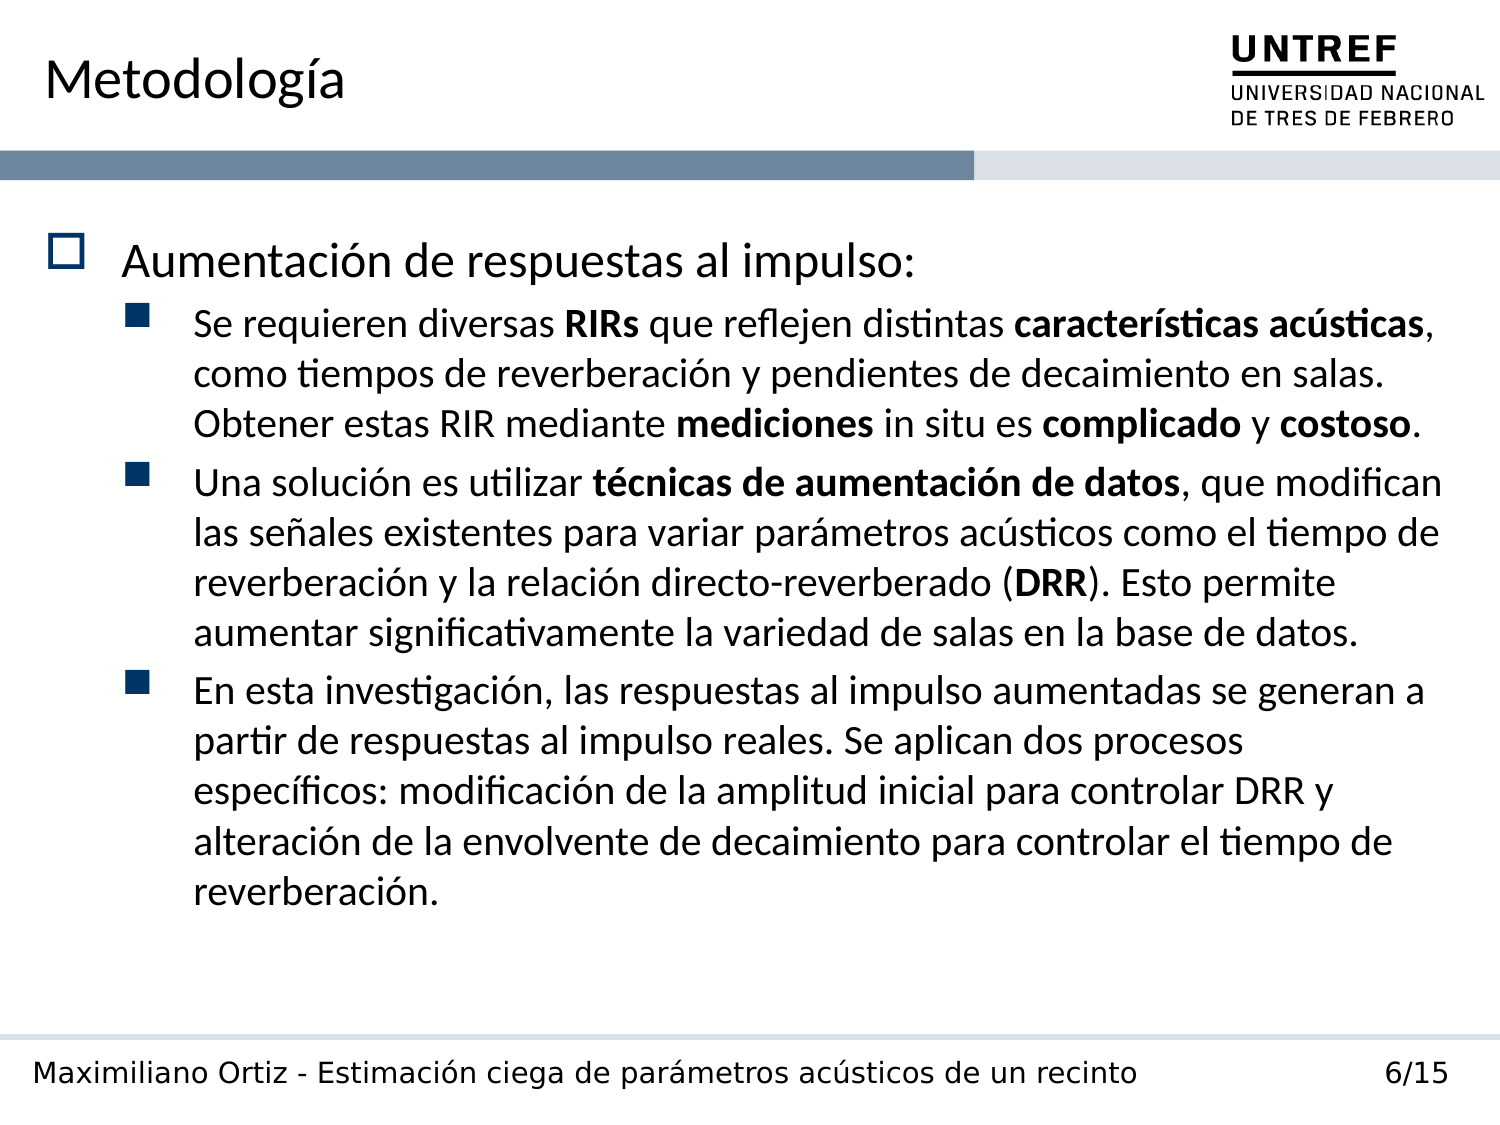

# Metodología
Aumentación de respuestas al impulso:
Se requieren diversas RIRs que reflejen distintas características acústicas, como tiempos de reverberación y pendientes de decaimiento en salas. Obtener estas RIR mediante mediciones in situ es complicado y costoso.
Una solución es utilizar técnicas de aumentación de datos, que modifican las señales existentes para variar parámetros acústicos como el tiempo de reverberación y la relación directo-reverberado (DRR). Esto permite aumentar significativamente la variedad de salas en la base de datos.
En esta investigación, las respuestas al impulso aumentadas se generan a partir de respuestas al impulso reales. Se aplican dos procesos específicos: modificación de la amplitud inicial para controlar DRR y alteración de la envolvente de decaimiento para controlar el tiempo de reverberación.

6/15
Maximiliano Ortiz - Estimación ciega de parámetros acústicos de un recinto